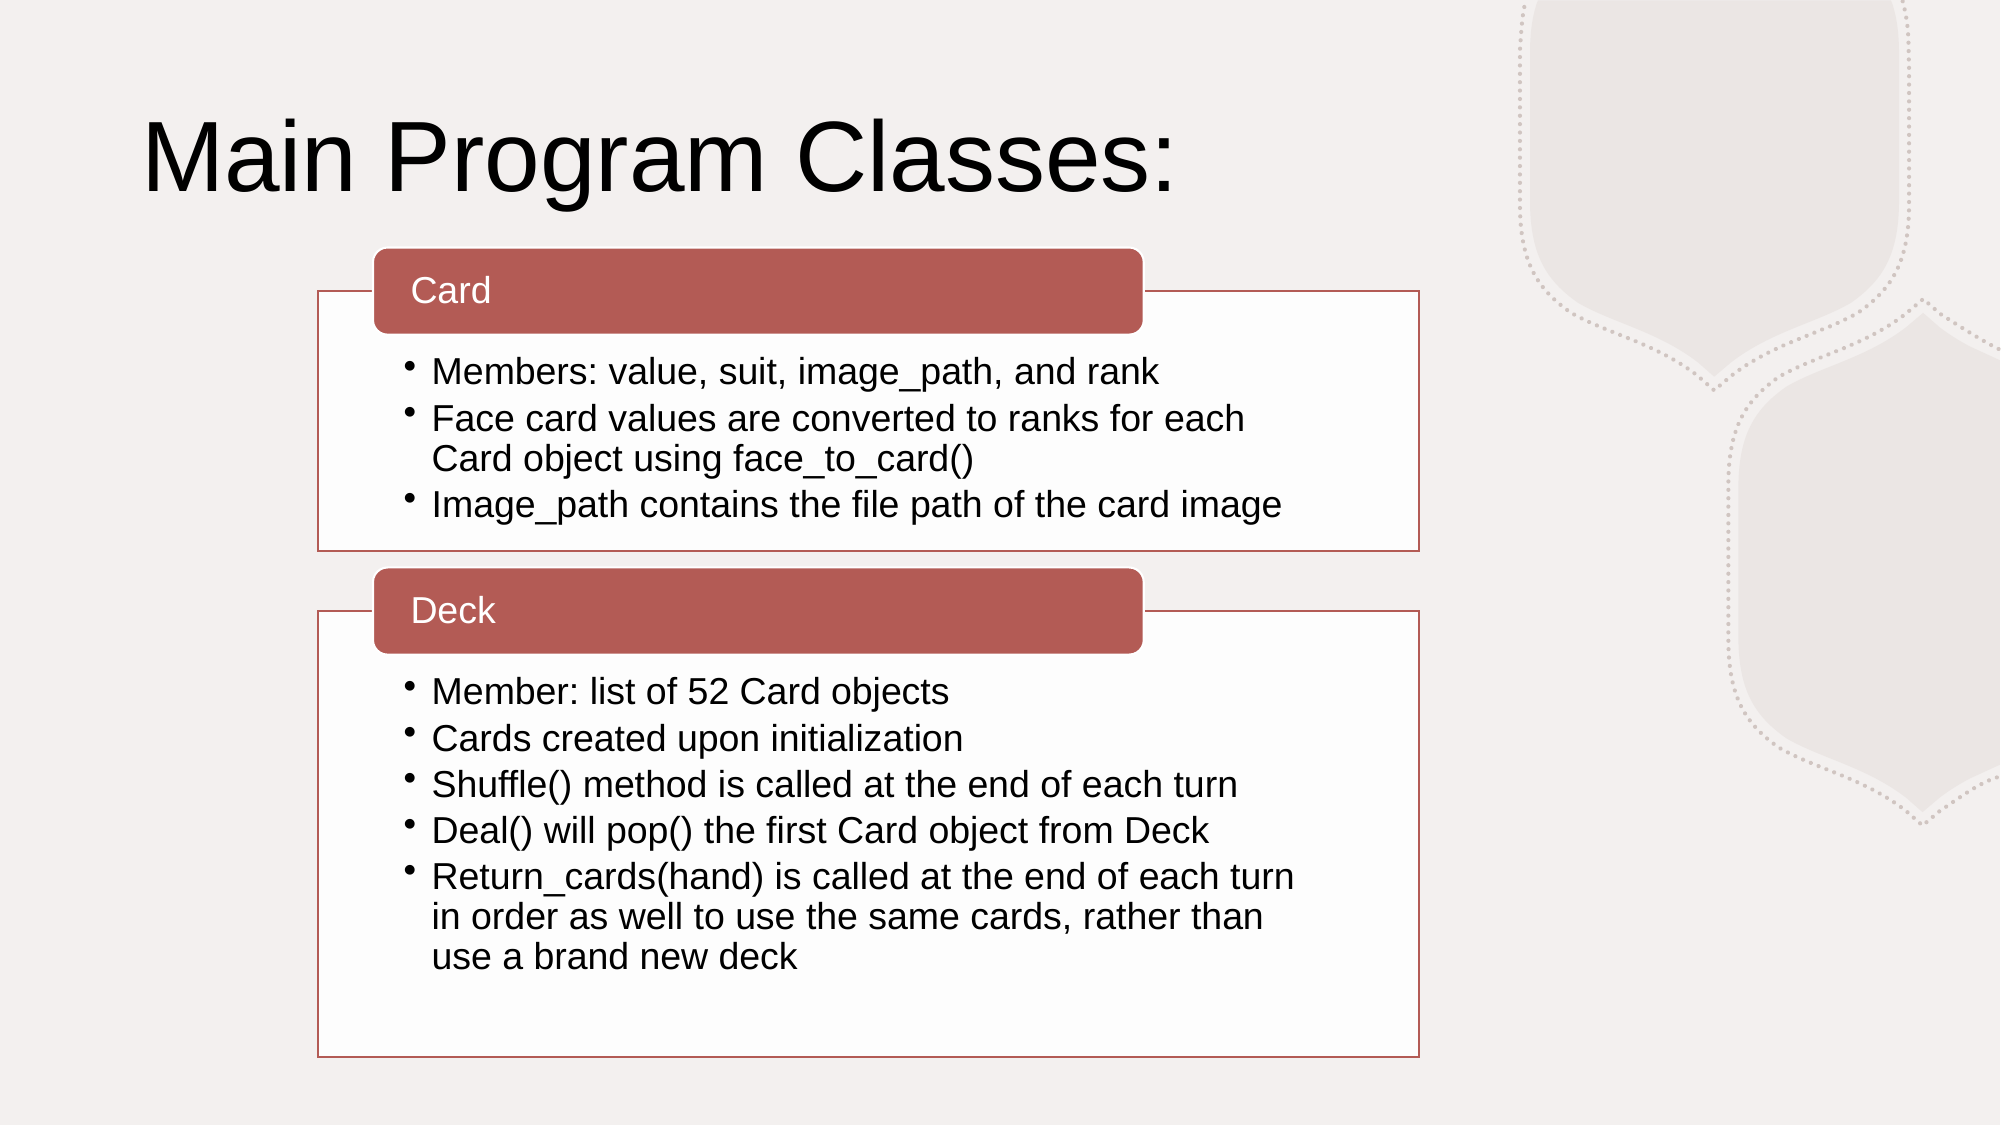

Main Program Classes:
Members: value, suit, image_path, and rank
Face card values are converted to ranks for each Card object using face_to_card()
Image_path contains the file path of the card image
Card
Member: list of 52 Card objects
Cards created upon initialization
Shuffle() method is called at the end of each turn
Deal() will pop() the first Card object from Deck
Return_cards(hand) is called at the end of each turn in order as well to use the same cards, rather than use a brand new deck

Deck